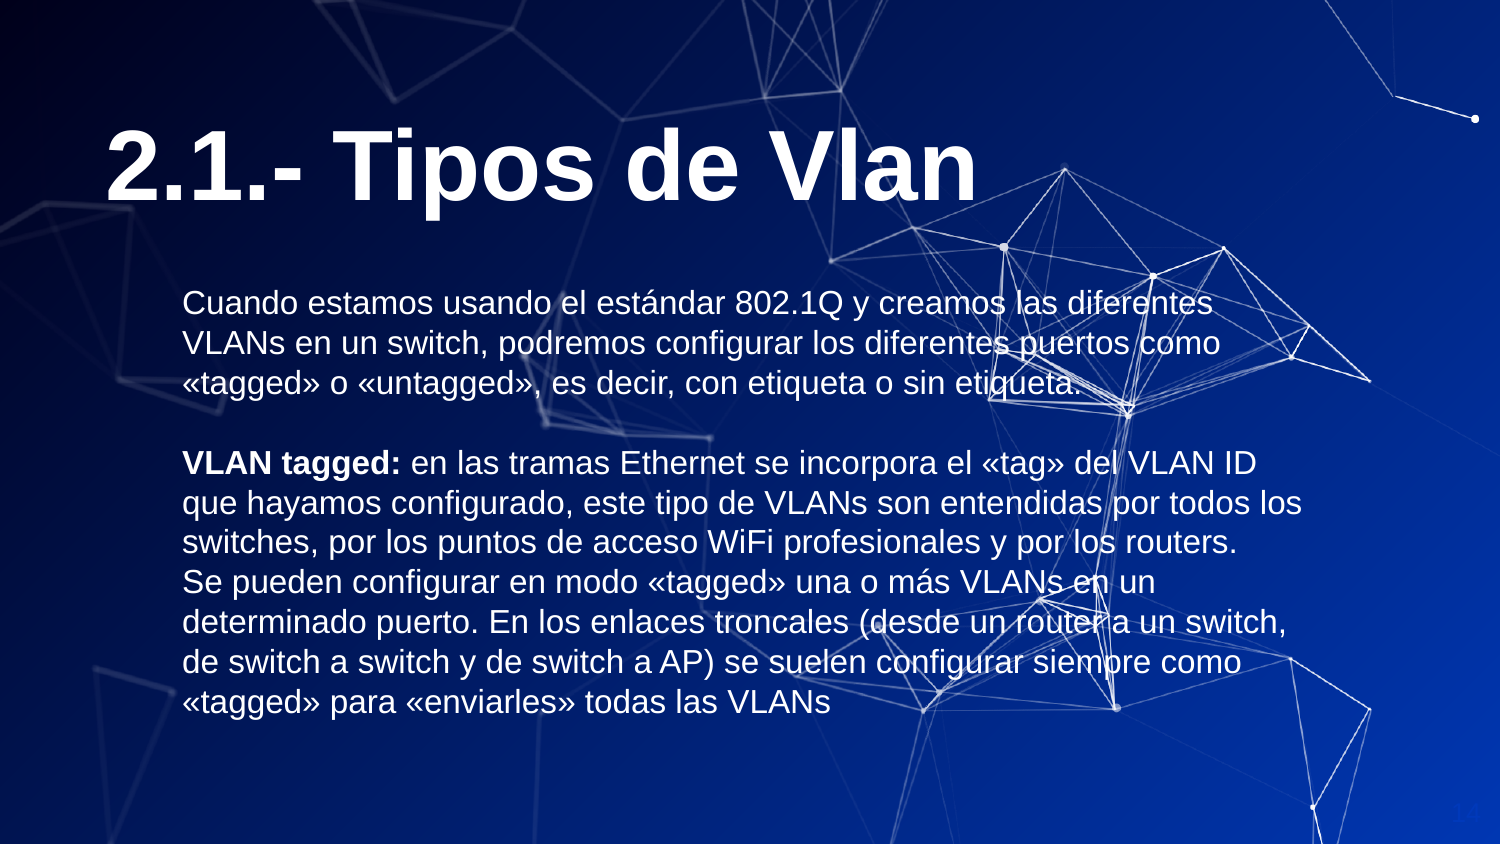

2.1.- Tipos de Vlan
Cuando estamos usando el estándar 802.1Q y creamos las diferentes VLANs en un switch, podremos configurar los diferentes puertos como «tagged» o «untagged», es decir, con etiqueta o sin etiqueta.

VLAN tagged: en las tramas Ethernet se incorpora el «tag» del VLAN ID que hayamos configurado, este tipo de VLANs son entendidas por todos los switches, por los puntos de acceso WiFi profesionales y por los routers.
Se pueden configurar en modo «tagged» una o más VLANs en un determinado puerto. En los enlaces troncales (desde un router a un switch, de switch a switch y de switch a AP) se suelen configurar siempre como «tagged» para «enviarles» todas las VLANs
14